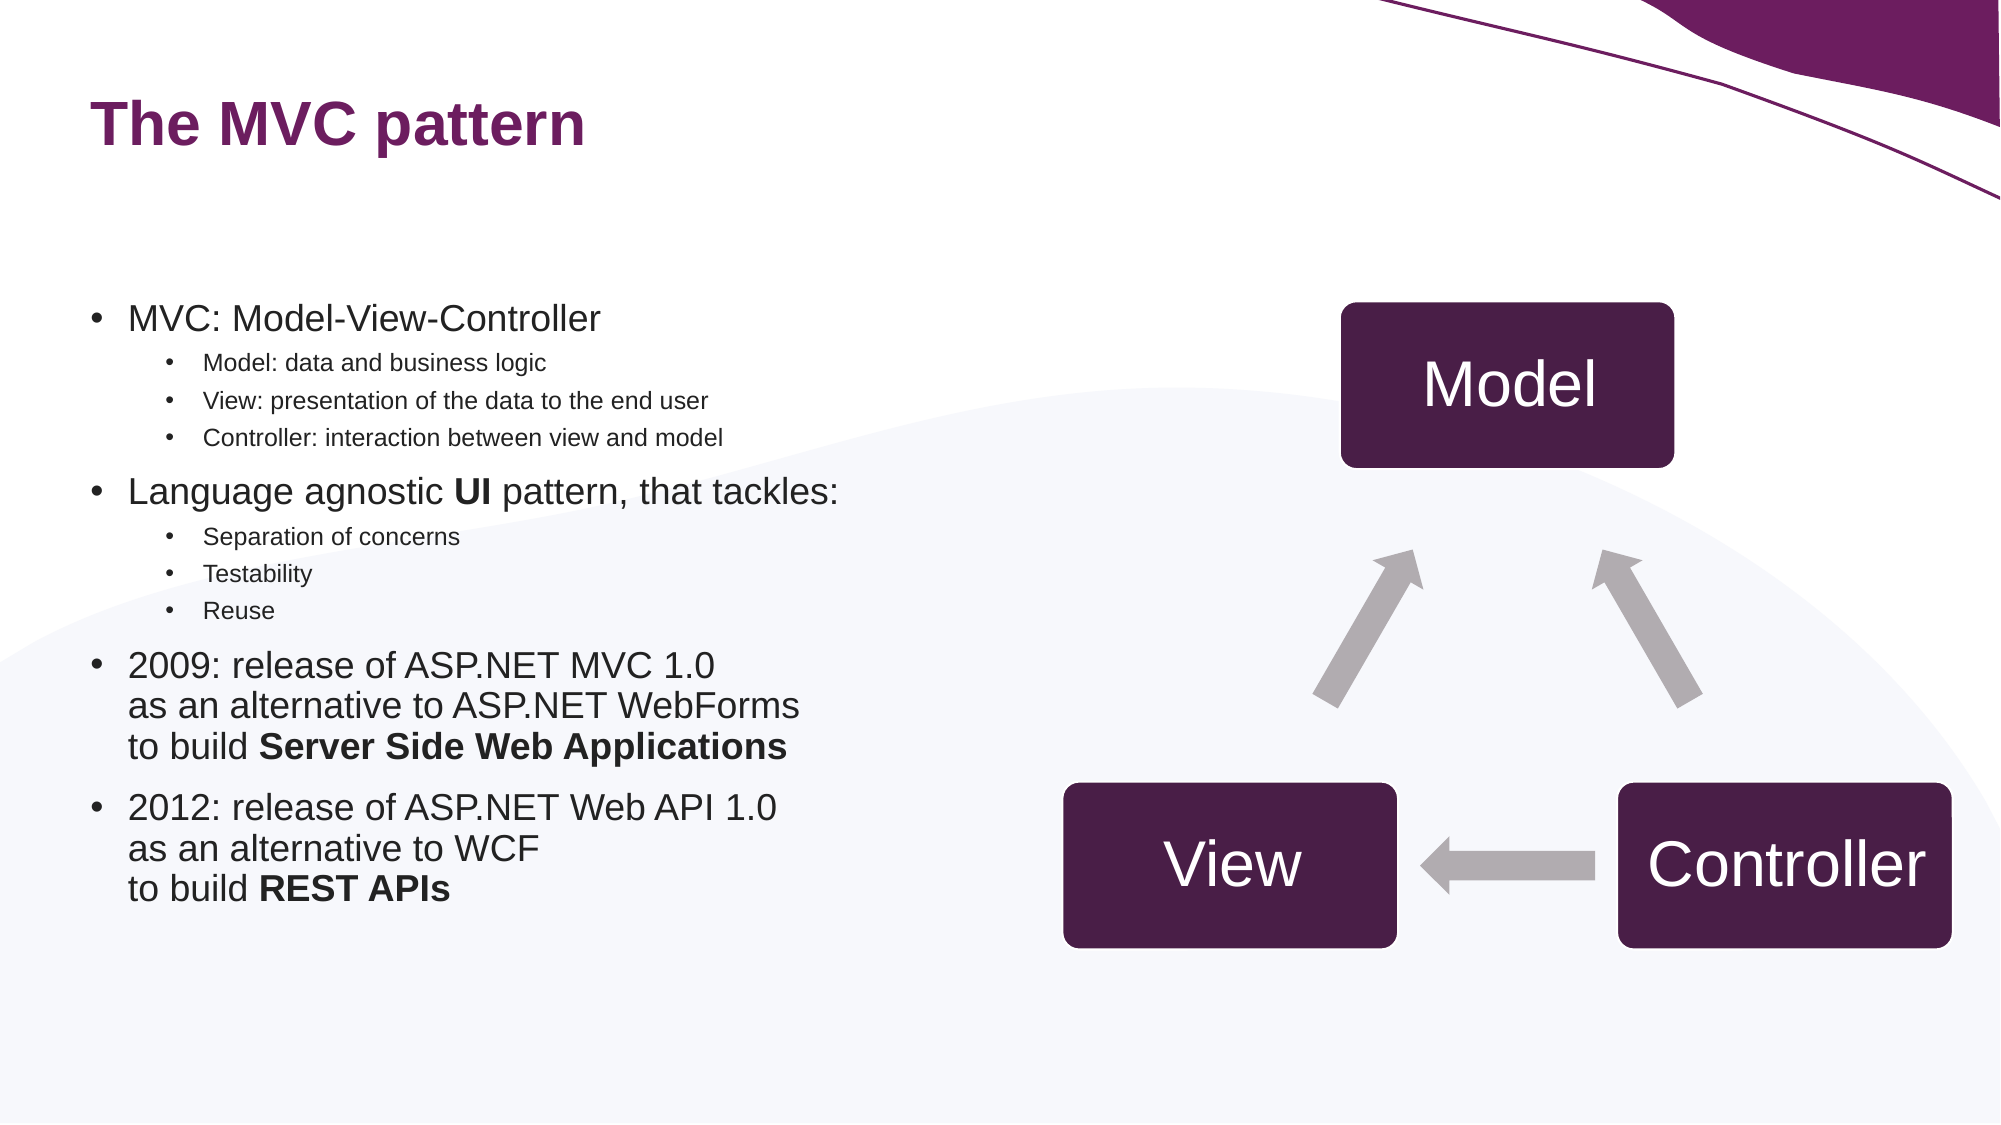

# The MVC pattern
Model

Controller

View

MVC: Model-View-Controller
Model: data and business logic
View: presentation of the data to the end user
Controller: interaction between view and model
Language agnostic UI pattern, that tackles:
Separation of concerns
Testability
Reuse
2009: release of ASP.NET MVC 1.0
as an alternative to ASP.NET WebForms
to build Server Side Web Applications
2012: release of ASP.NET Web API 1.0
as an alternative to WCF
to build REST APIs